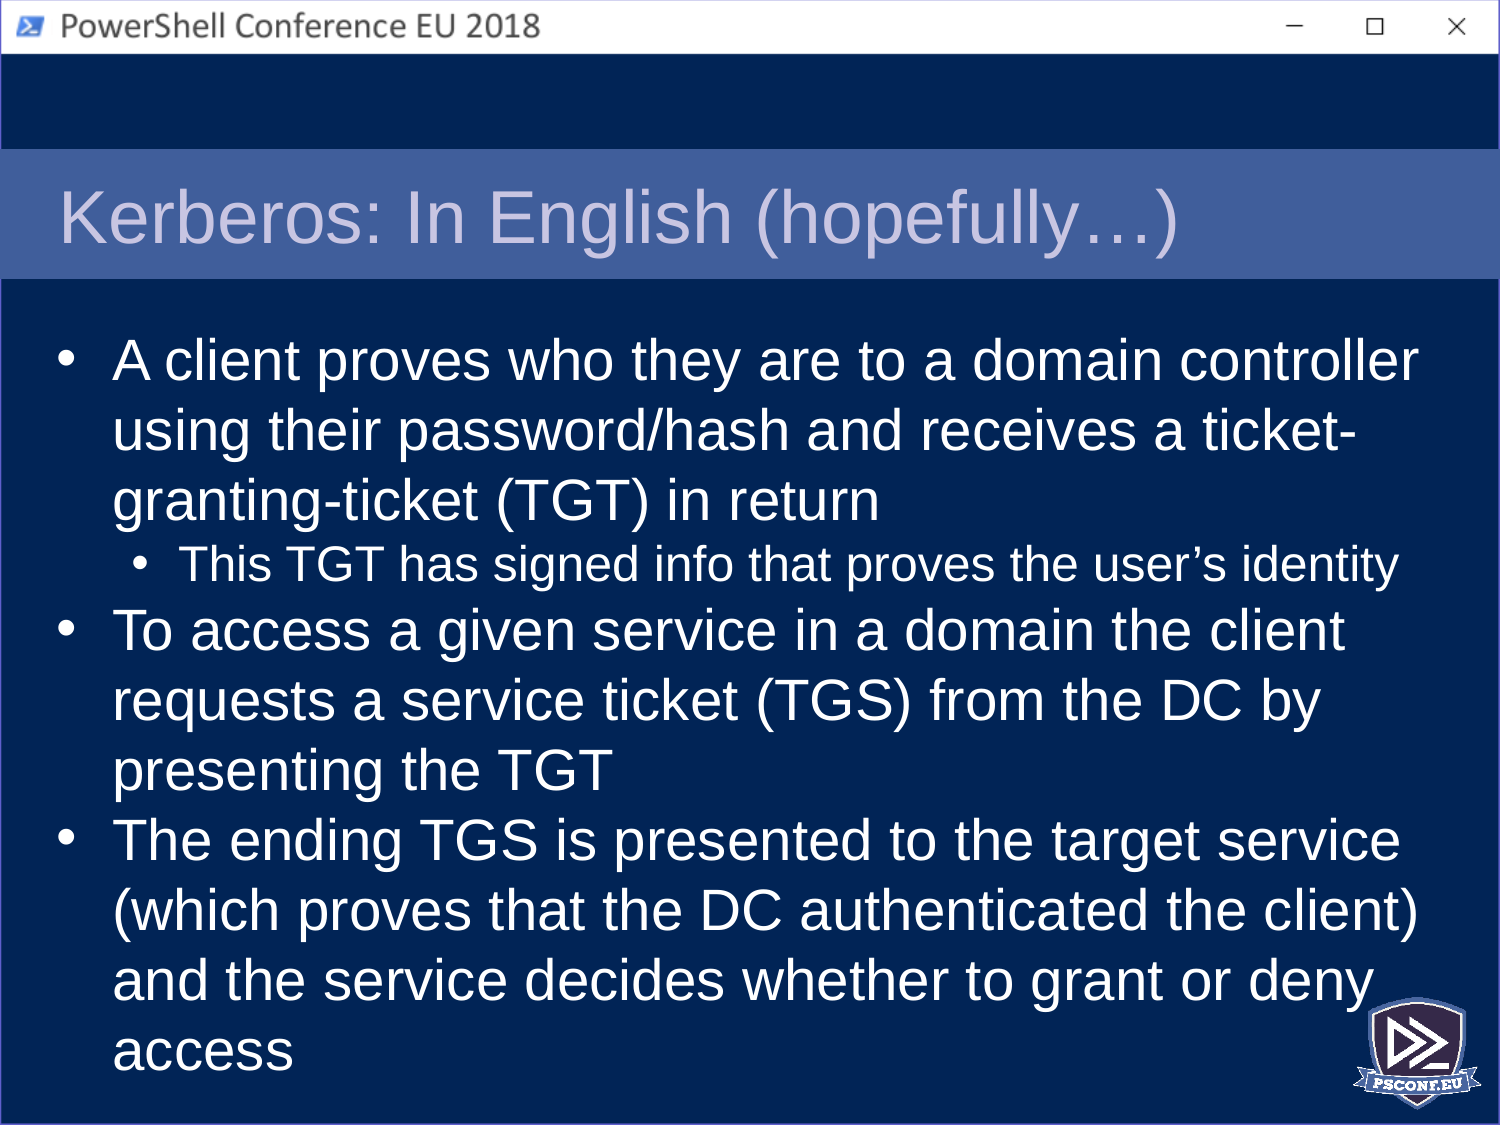

# Kerberos: In English (hopefully…)
A client proves who they are to a domain controller using their password/hash and receives a ticket-granting-ticket (TGT) in return
This TGT has signed info that proves the user’s identity
To access a given service in a domain the client requests a service ticket (TGS) from the DC by presenting the TGT
The ending TGS is presented to the target service (which proves that the DC authenticated the client) and the service decides whether to grant or deny access